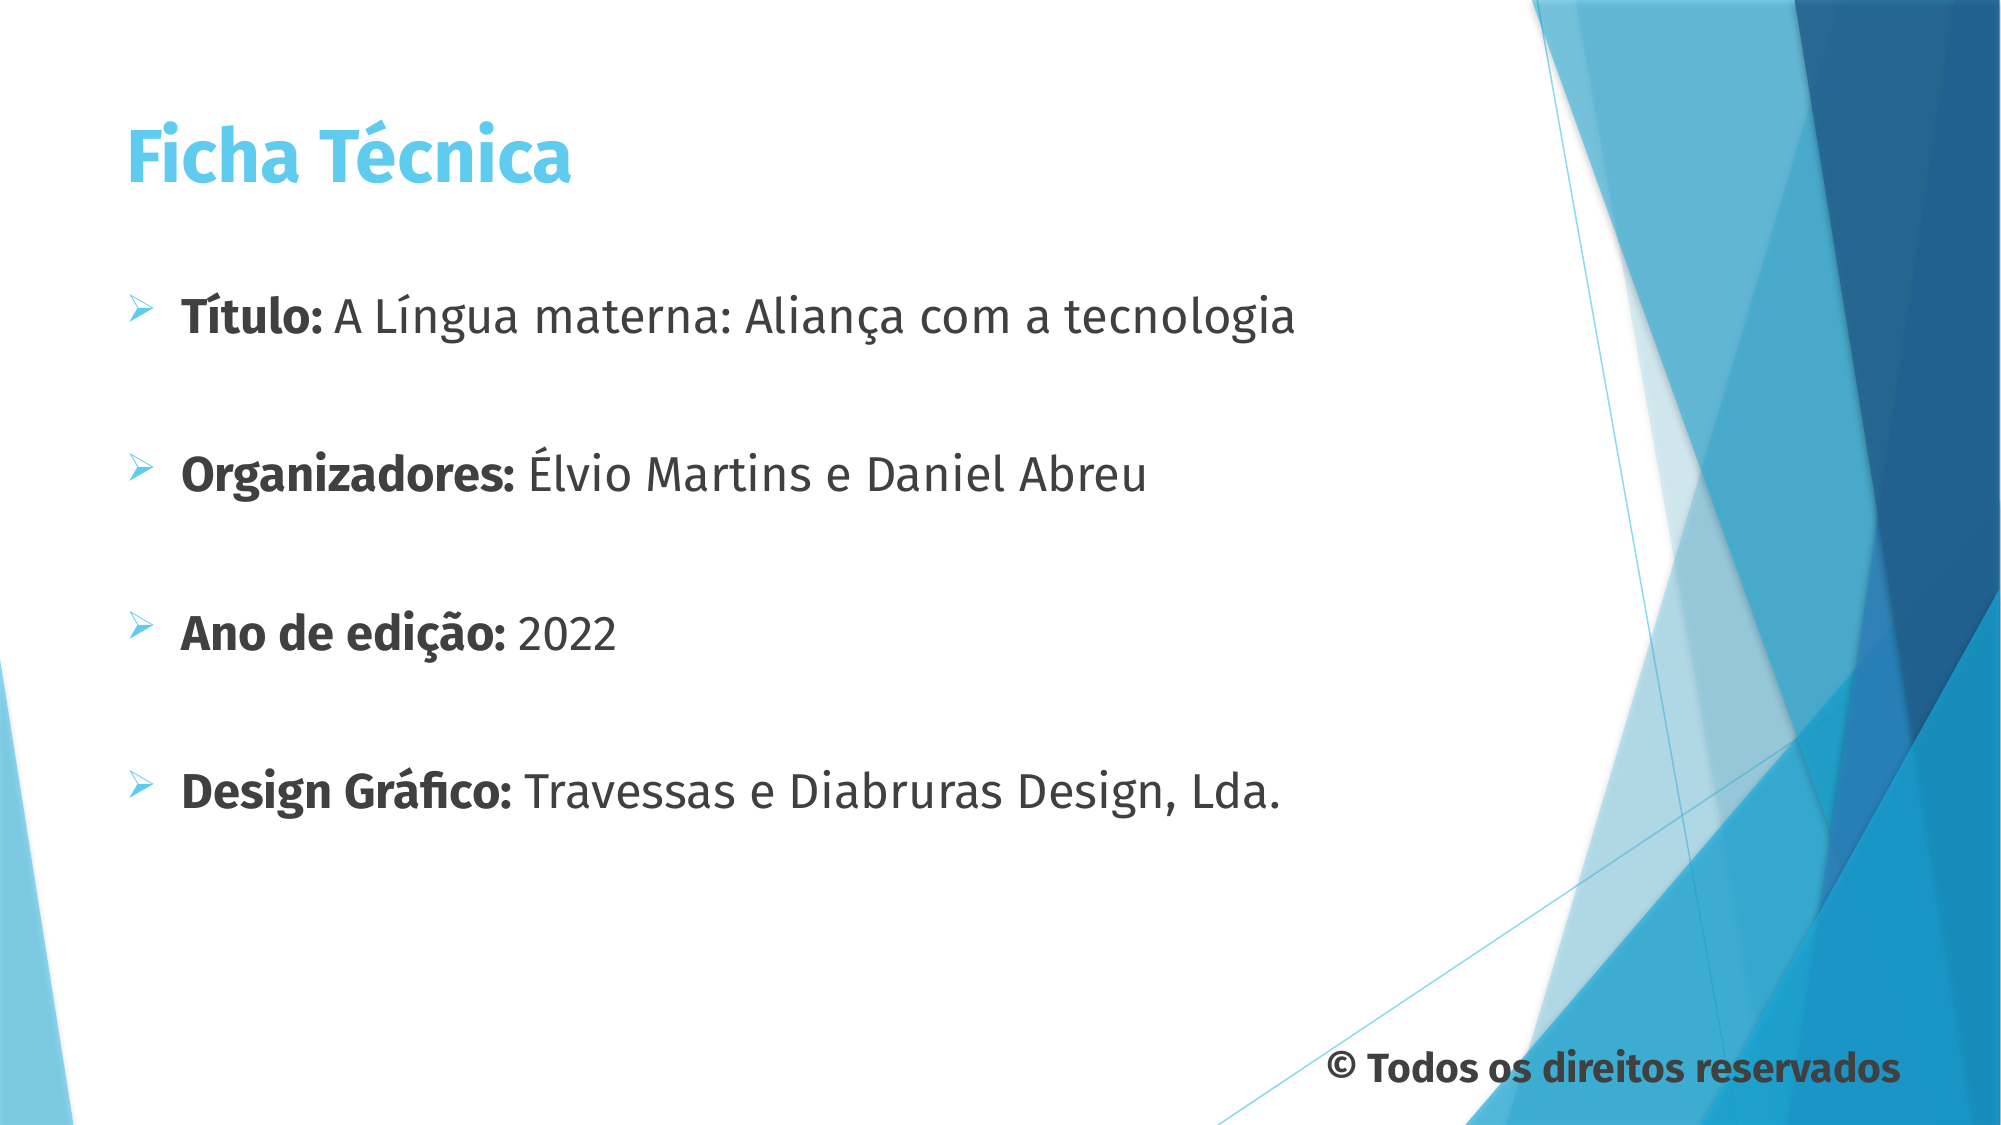

# Ficha Técnica
Título: A Língua materna: Aliança com a tecnologia

Organizadores: Élvio Martins e Daniel Abreu

Ano de edição: 2022

Design Gráfico: Travessas e Diabruras Design, Lda.

© Todos os direitos reservados